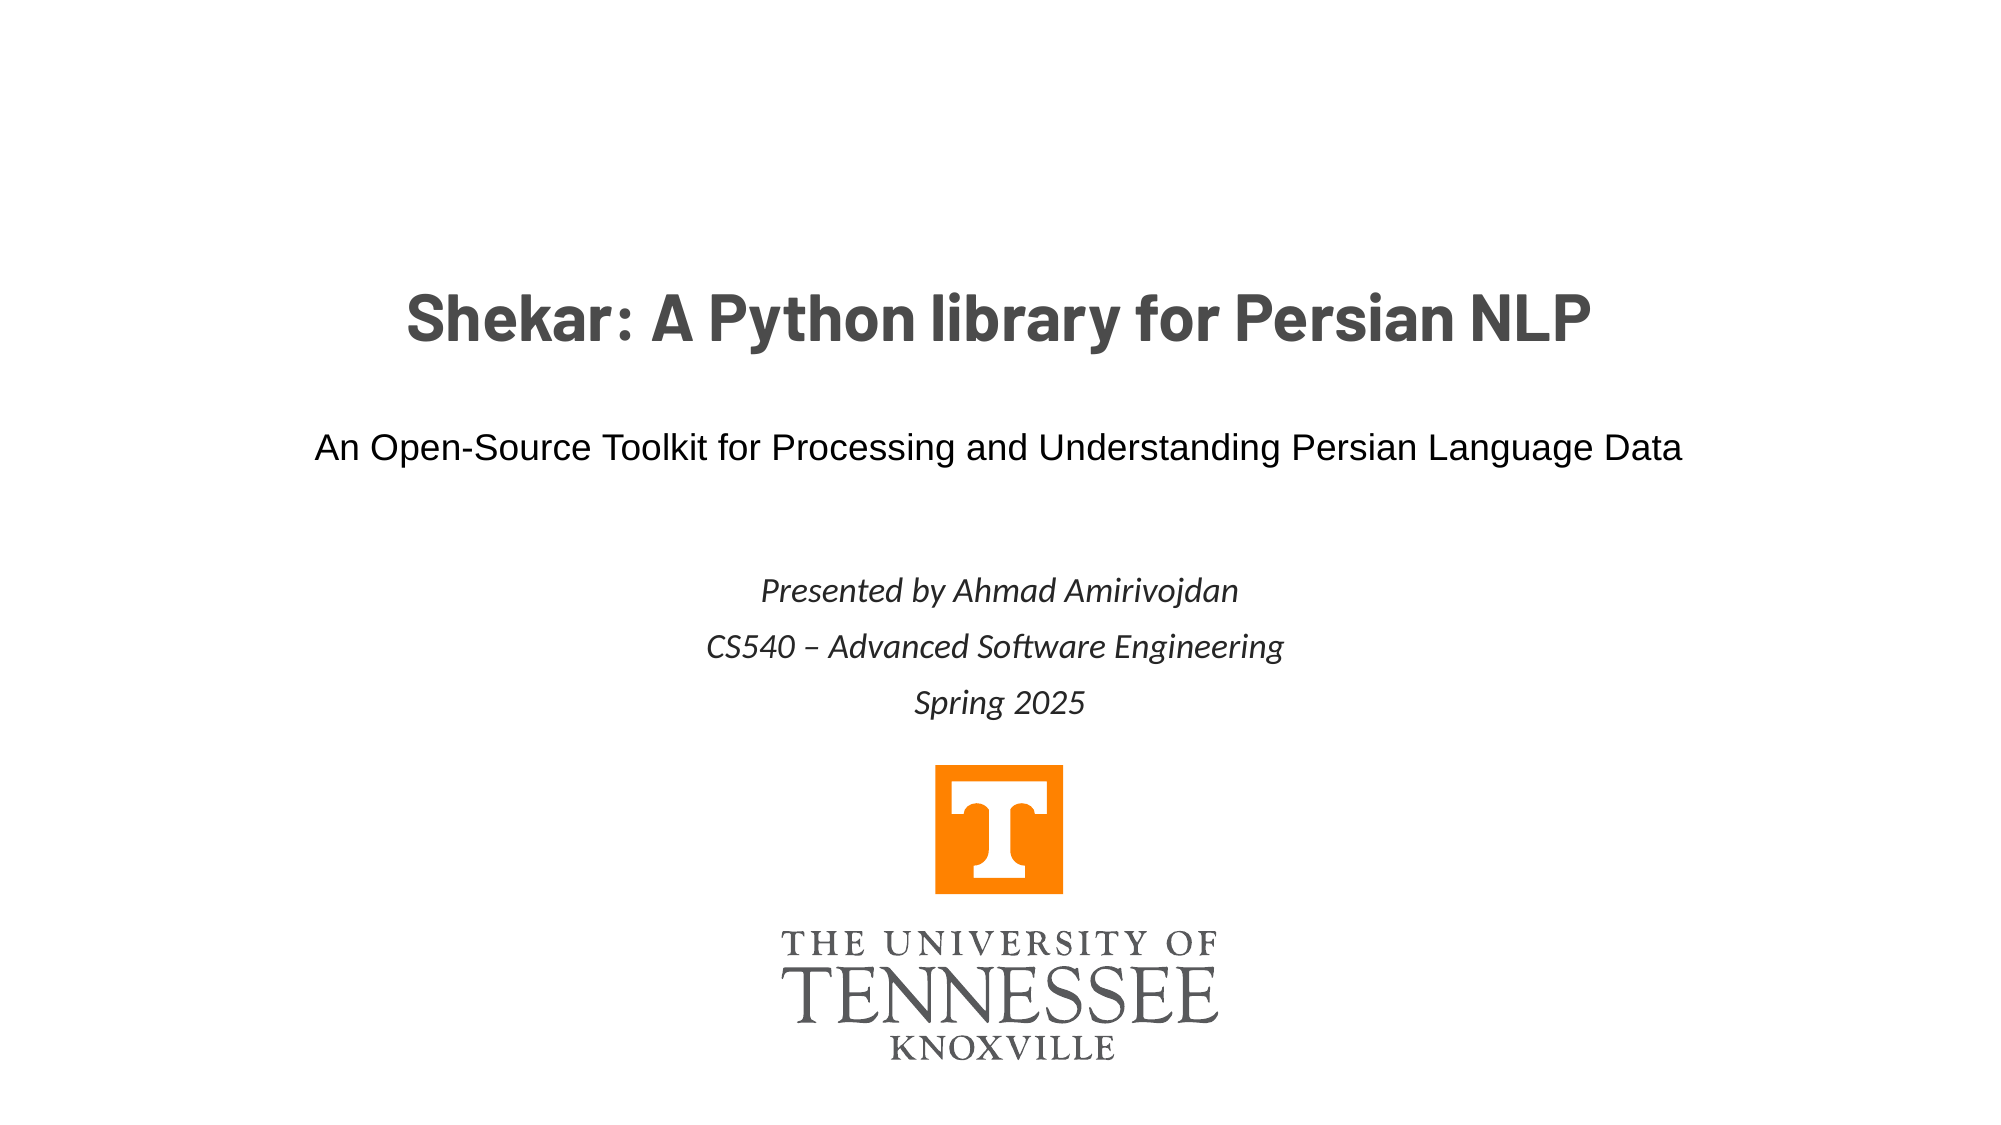

# Shekar: A Python library for Persian NLP An Open-Source Toolkit for Processing and Understanding Persian Language Data
Presented by Ahmad Amirivojdan
CS540 – Advanced Software Engineering
Spring 2025